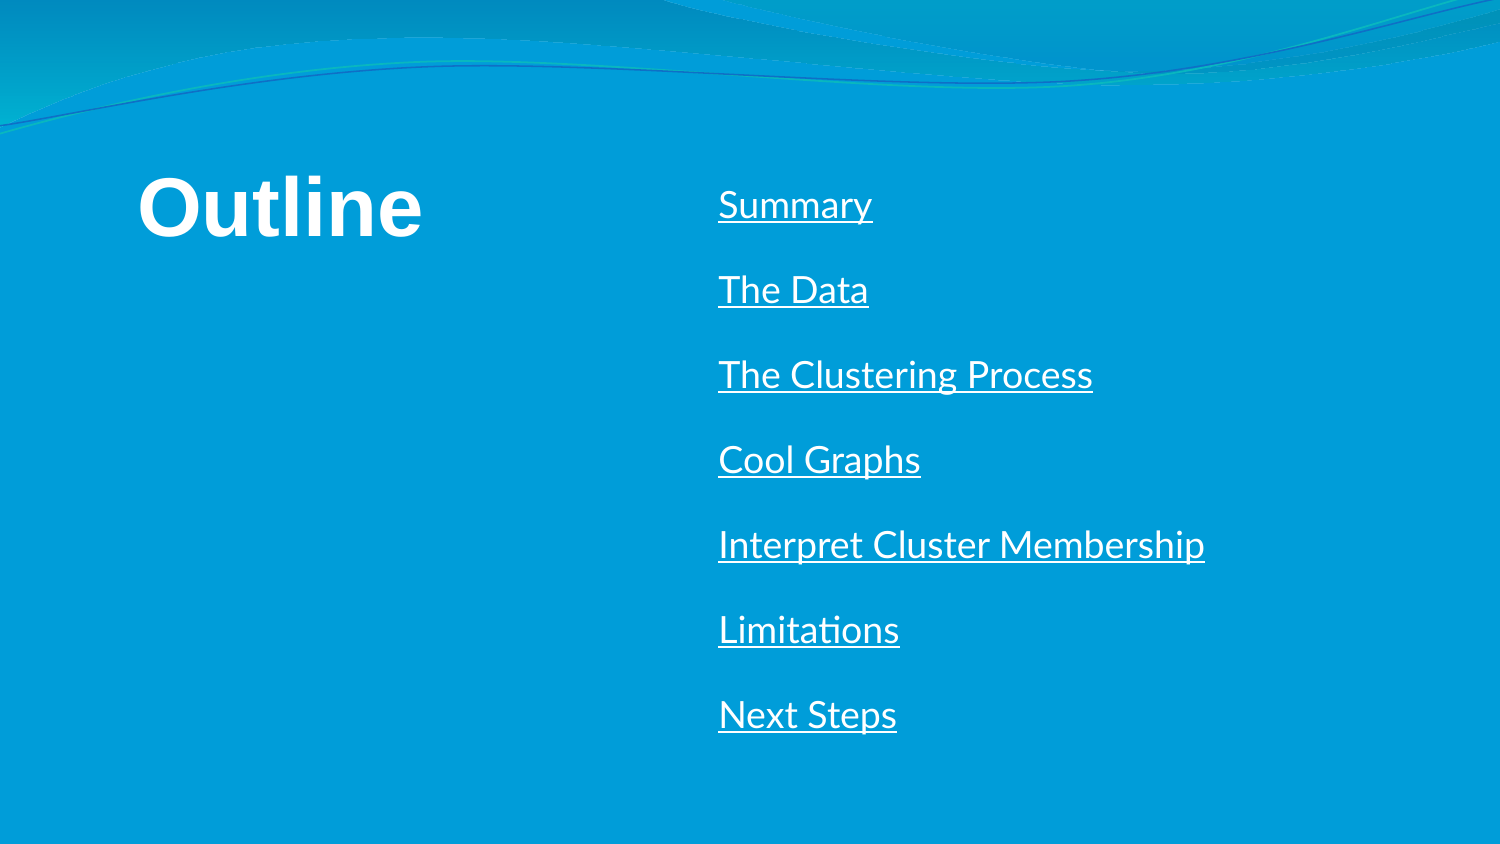

# Outline
Summary
The Data
The Clustering Process
Cool Graphs
Interpret Cluster Membership
Limitations
Next Steps